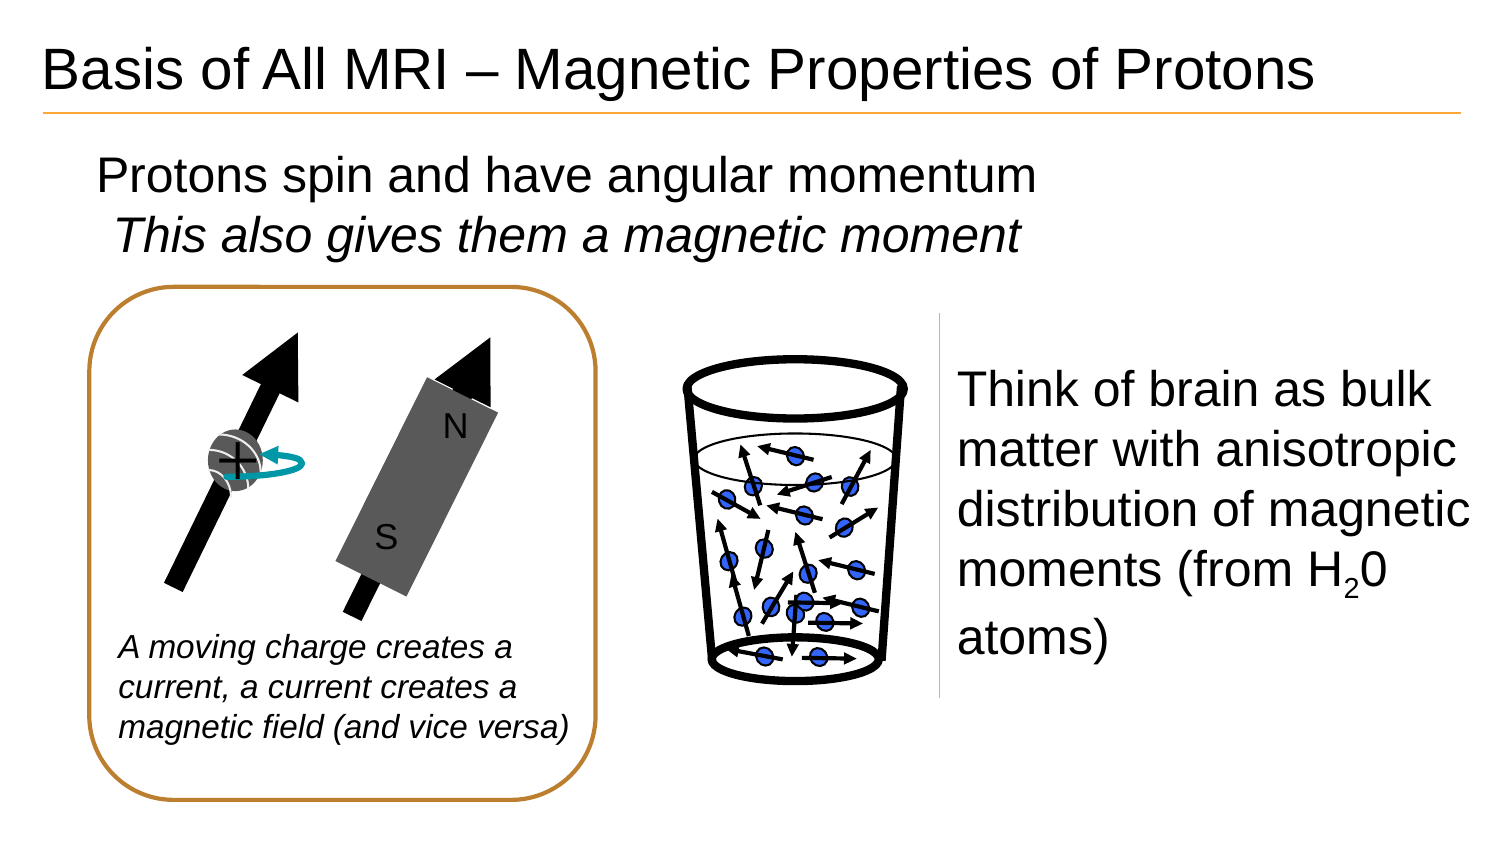

# Basis of All MRI – Magnetic Properties of Protons
Protons spin and have angular momentum
This also gives them a magnetic moment

+

N
S
Think of brain as bulk matter with anisotropic distribution of magnetic moments (from H20 atoms)

A moving charge creates a current, a current creates a magnetic field (and vice versa)